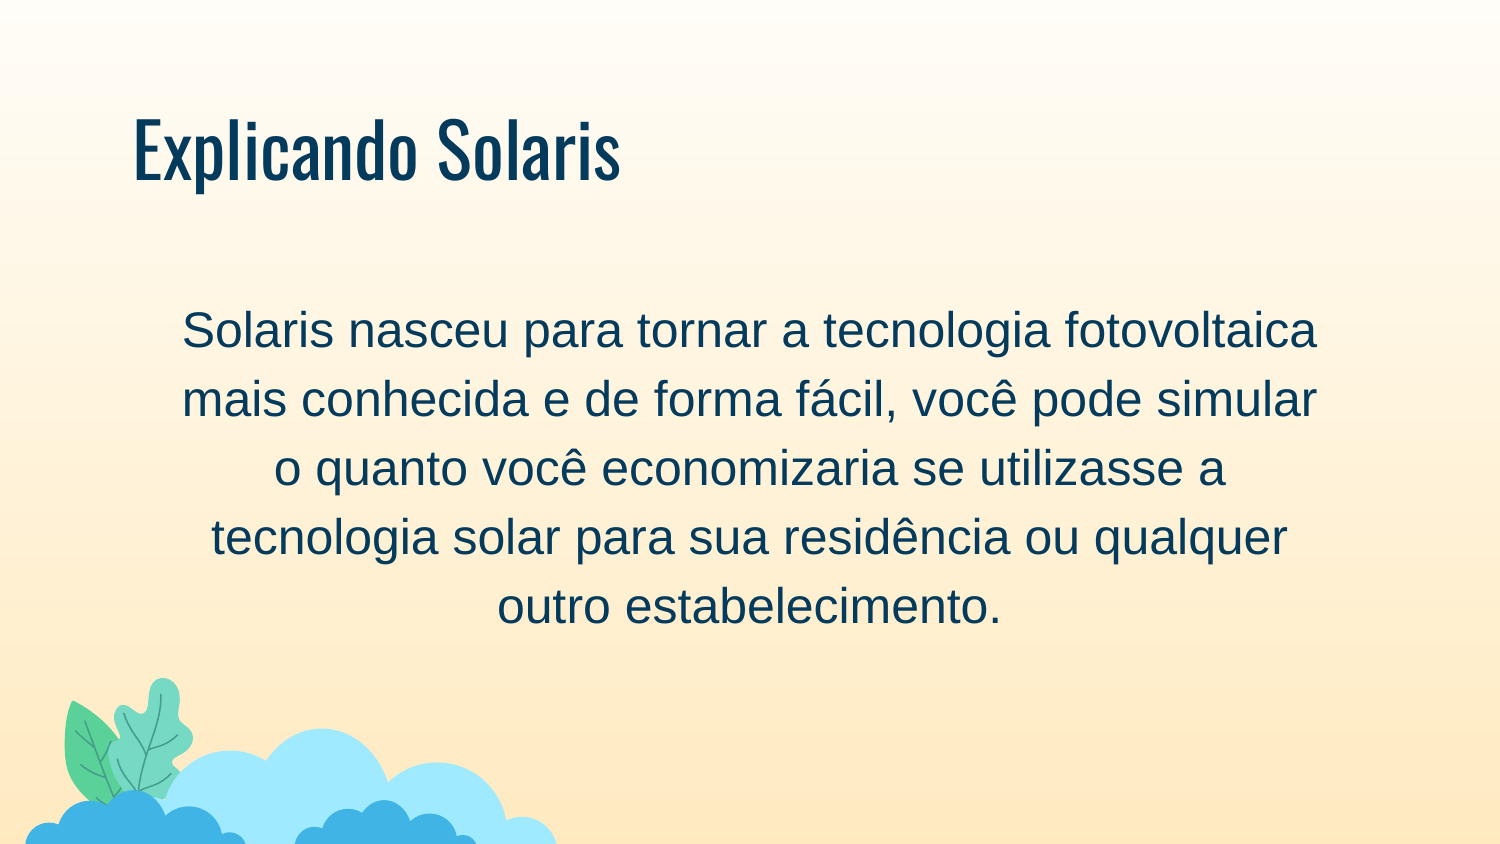

# Explicando Solaris

Solaris nasceu para tornar a tecnologia fotovoltaica mais conhecida e de forma fácil, você pode simular o quanto você economizaria se utilizasse a tecnologia solar para sua residência ou qualquer outro estabelecimento.